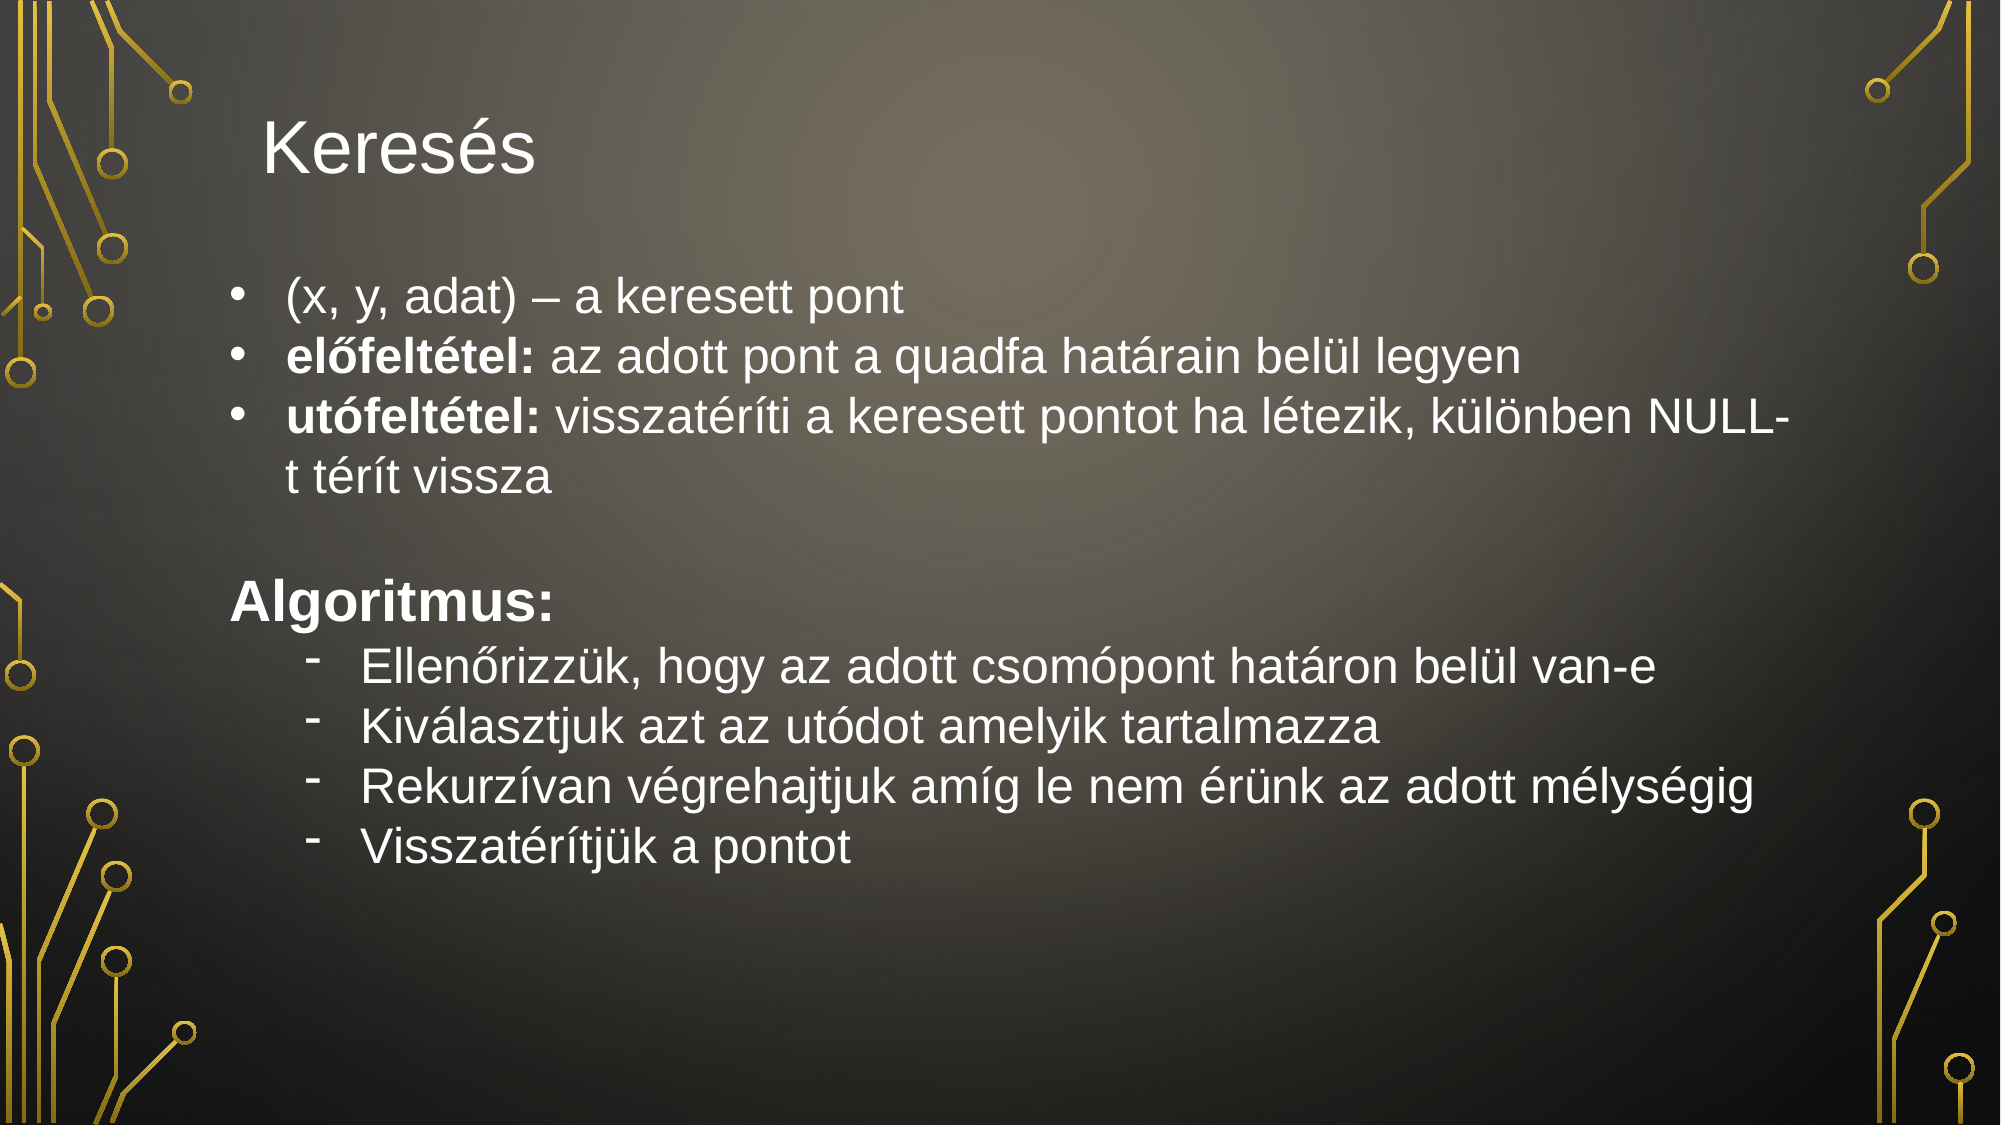

Keresés
(x, y, adat) – a keresett pont
előfeltétel: az adott pont a quadfa határain belül legyen
utófeltétel: visszatéríti a keresett pontot ha létezik, különben NULL-t térít vissza

Algoritmus:
Ellenőrizzük, hogy az adott csomópont határon belül van-e
Kiválasztjuk azt az utódot amelyik tartalmazza
Rekurzívan végrehajtjuk amíg le nem érünk az adott mélységig
Visszatérítjük a pontot